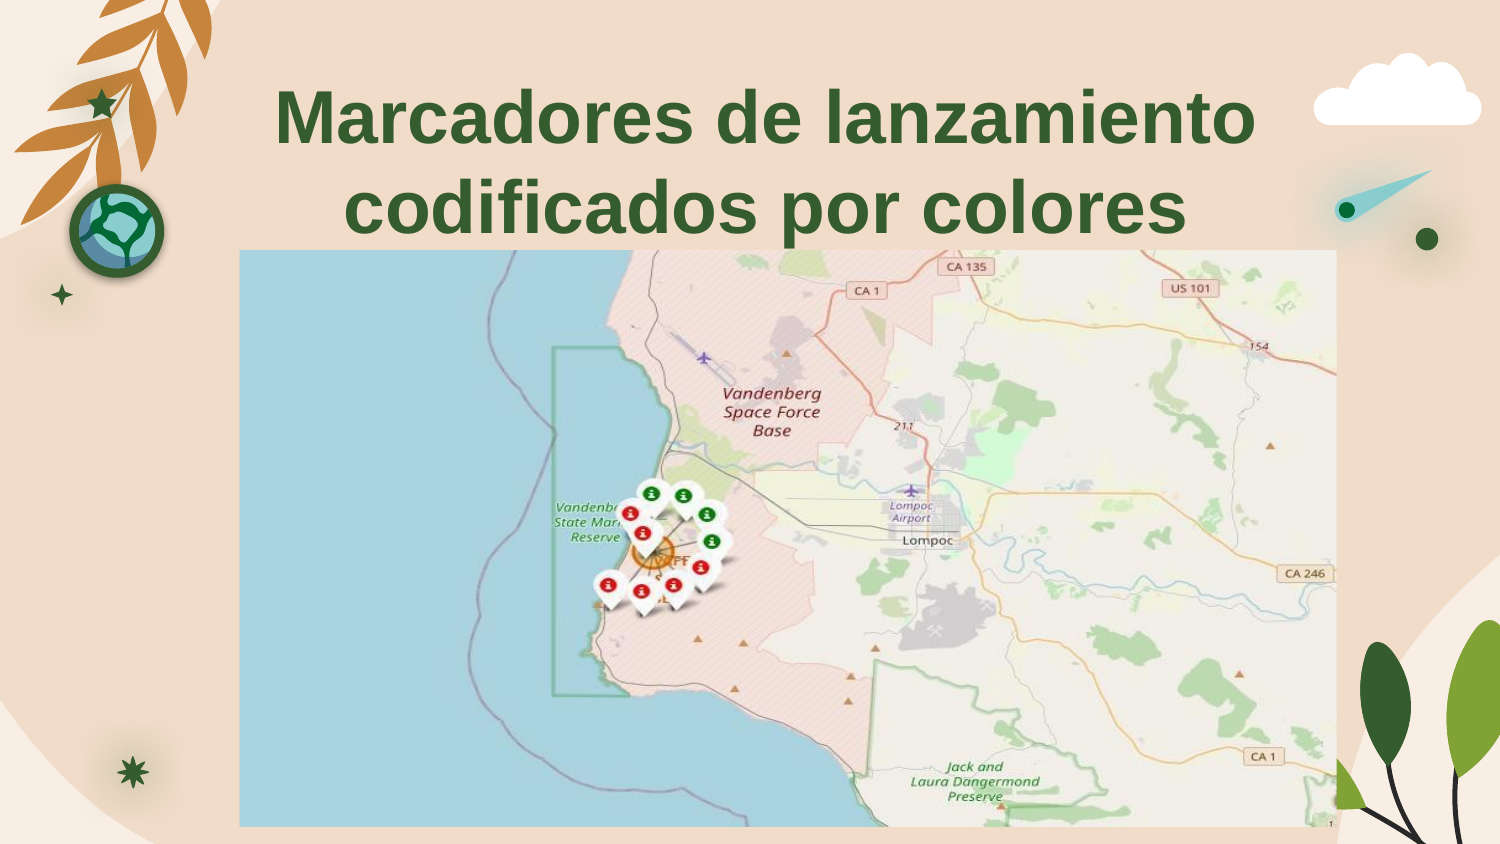

# Marcadores de lanzamiento codificados por colores